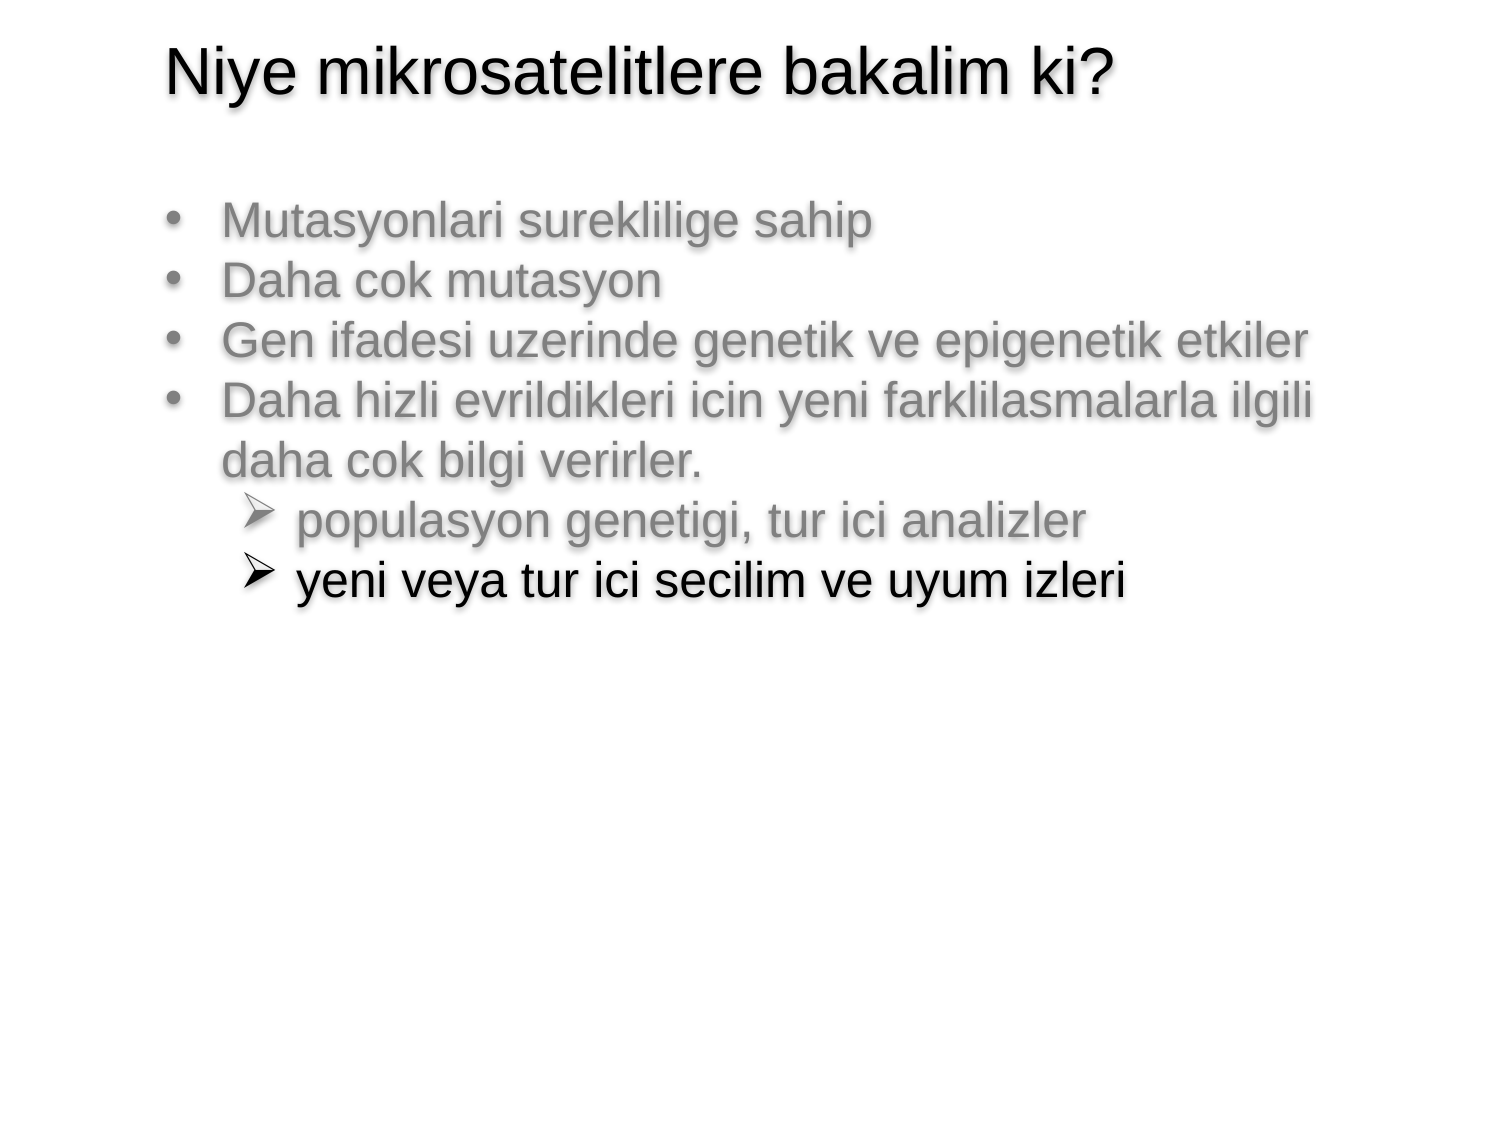

Niye mikrosatelitlere bakalim ki?
Mutasyonlari sureklilige sahip
Daha cok mutasyon
Gen ifadesi uzerinde genetik ve epigenetik etkiler
Daha hizli evrildikleri icin yeni farklilasmalarla ilgili daha cok bilgi verirler.
populasyon genetigi, tur ici analizler
yeni veya tur ici secilim ve uyum izleri